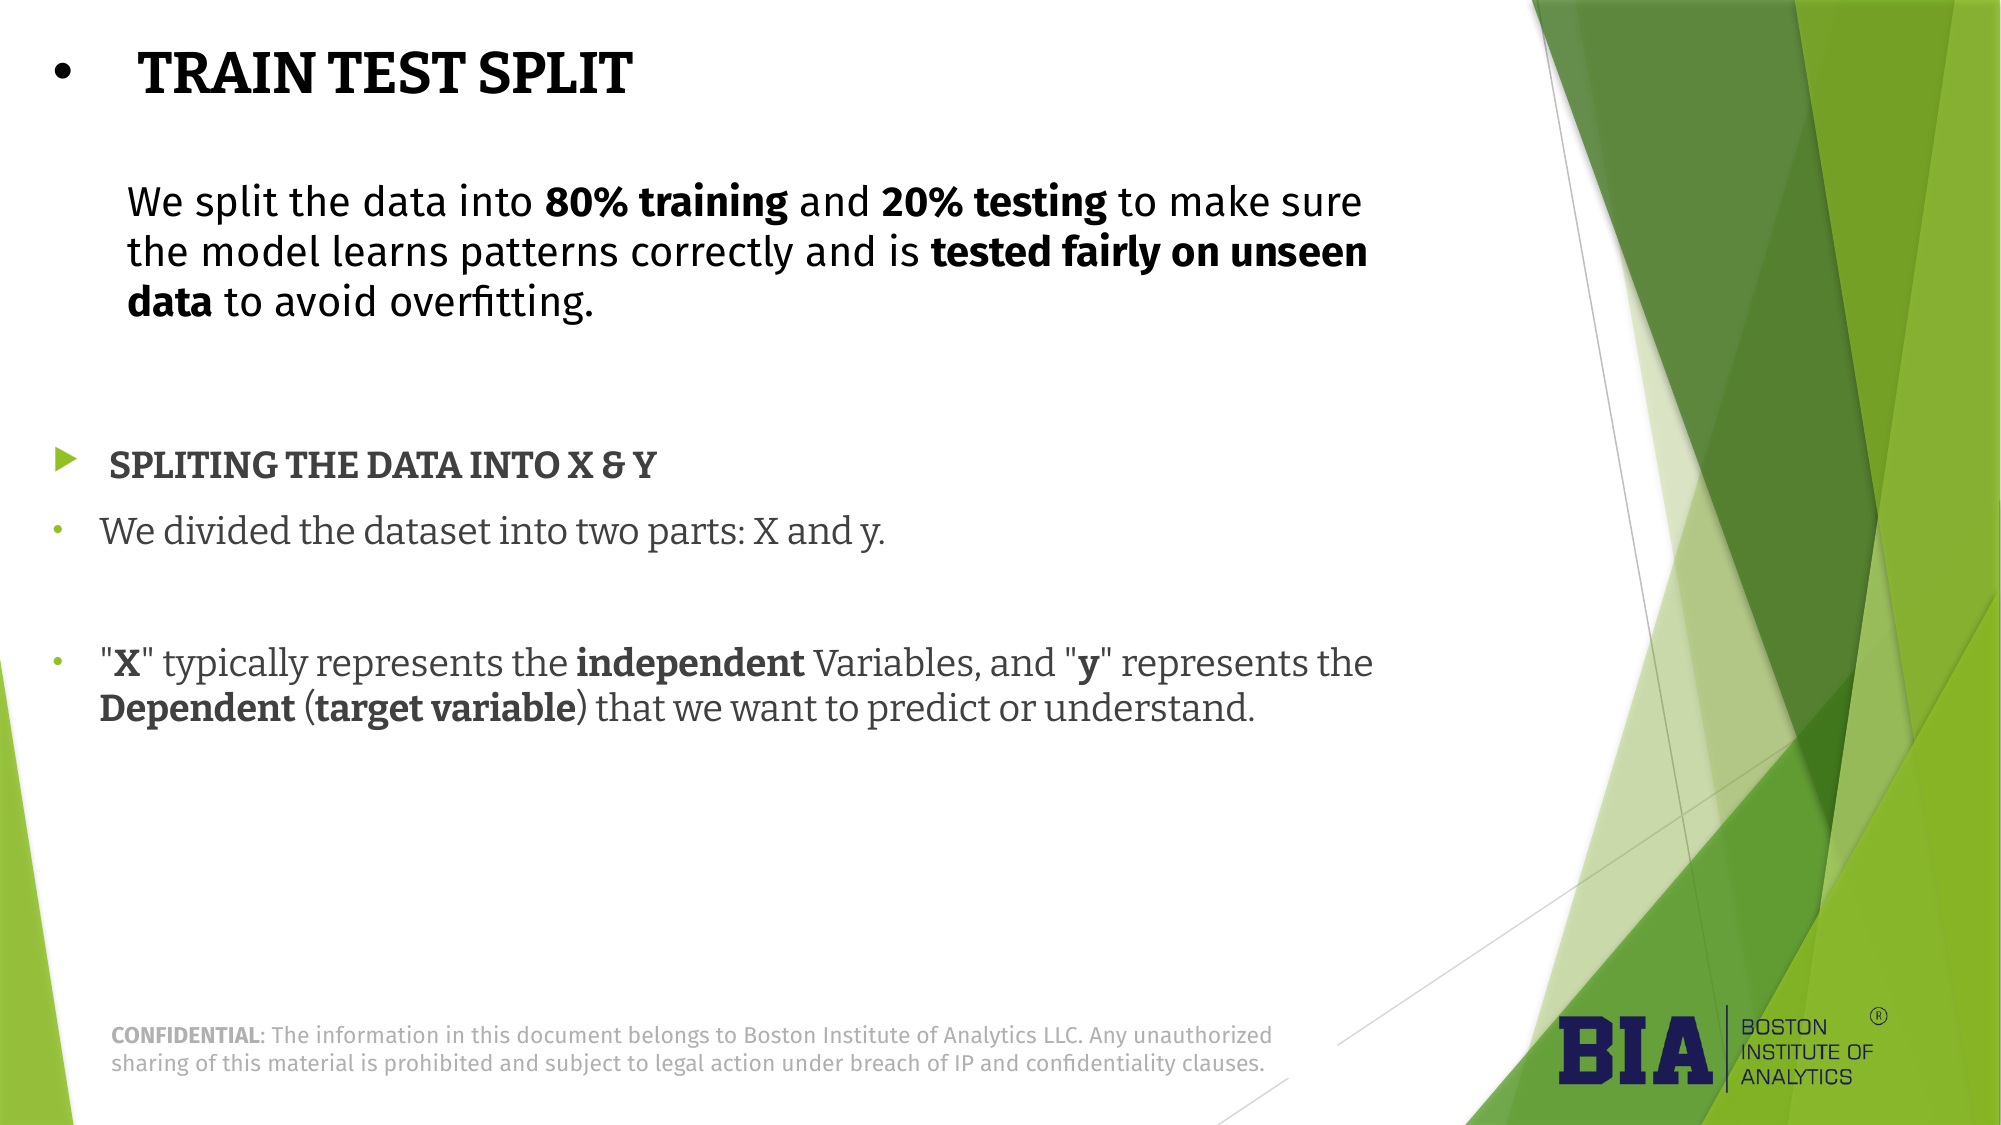

# TRAIN TEST SPLIT We split the data into 80% training and 20% testing to make sure the model learns patterns correctly and is tested fairly on unseen data to avoid overfitting.
SPLITING THE DATA INTO X & Y
We divided the dataset into two parts: X and y.

"X" typically represents the independent Variables, and "y" represents the Dependent (target variable) that we want to predict or understand.